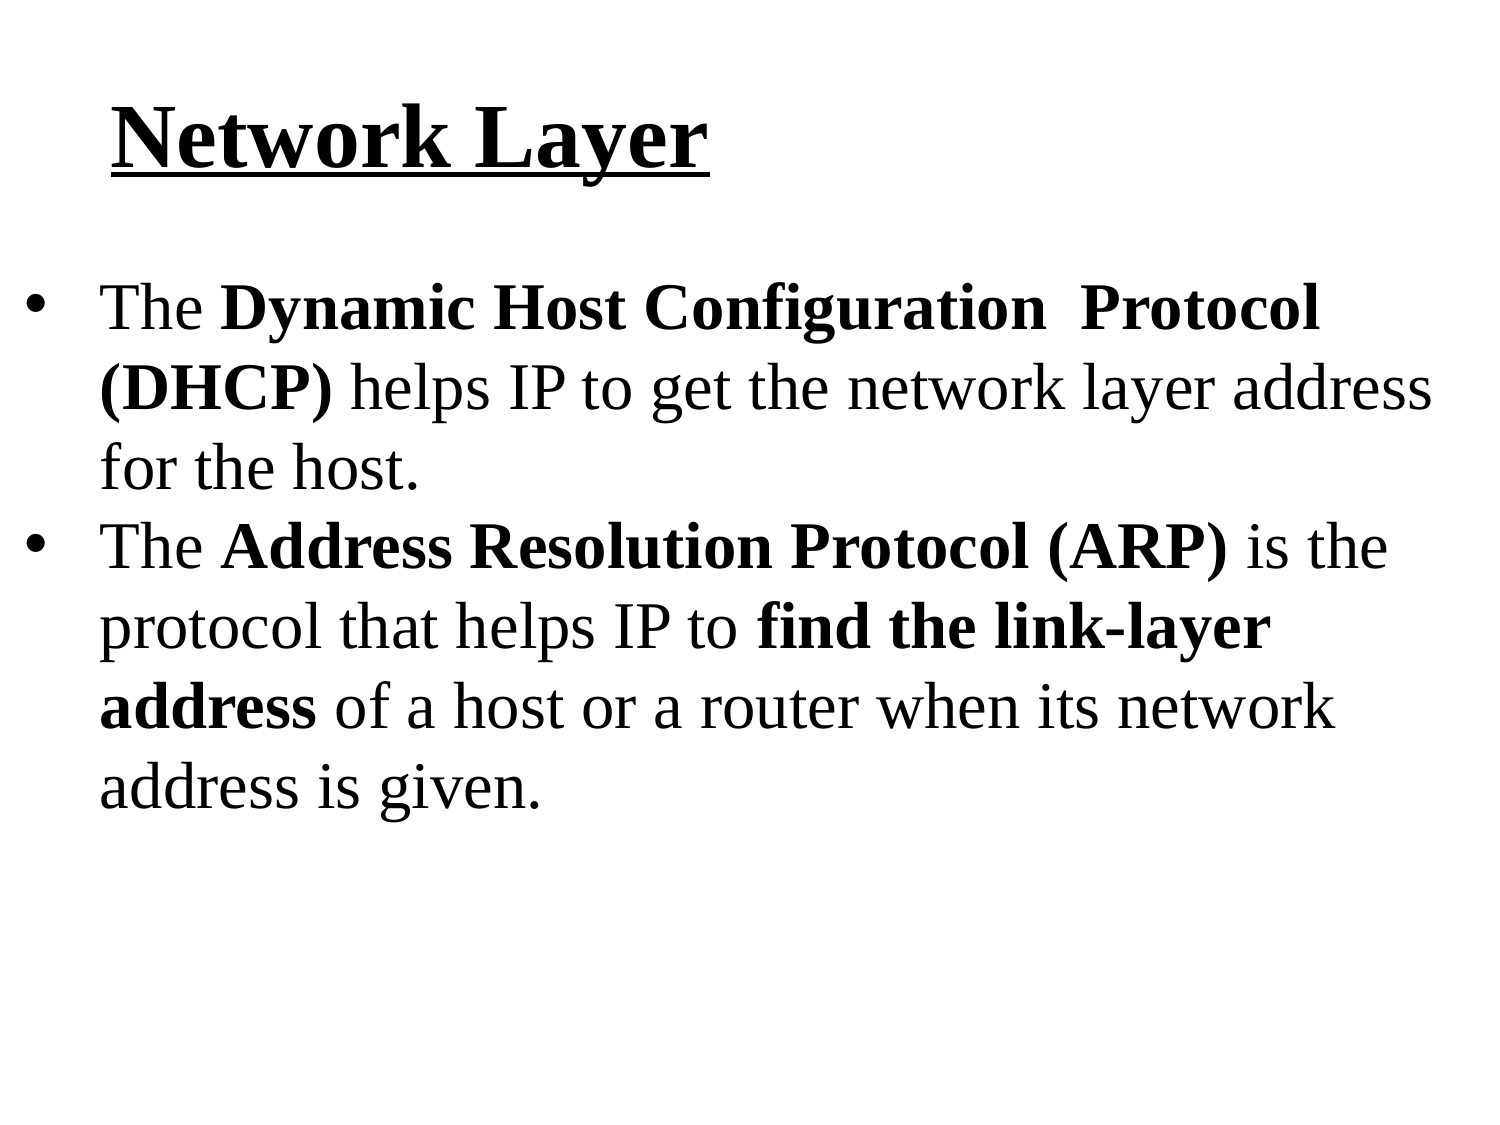

# Network Layer
The Dynamic Host Configuration  Protocol (DHCP) helps IP to get the network layer address for the host.
The Address Resolution Protocol (ARP) is the protocol that helps IP to find the link-layer address of a host or a router when its network address is given.